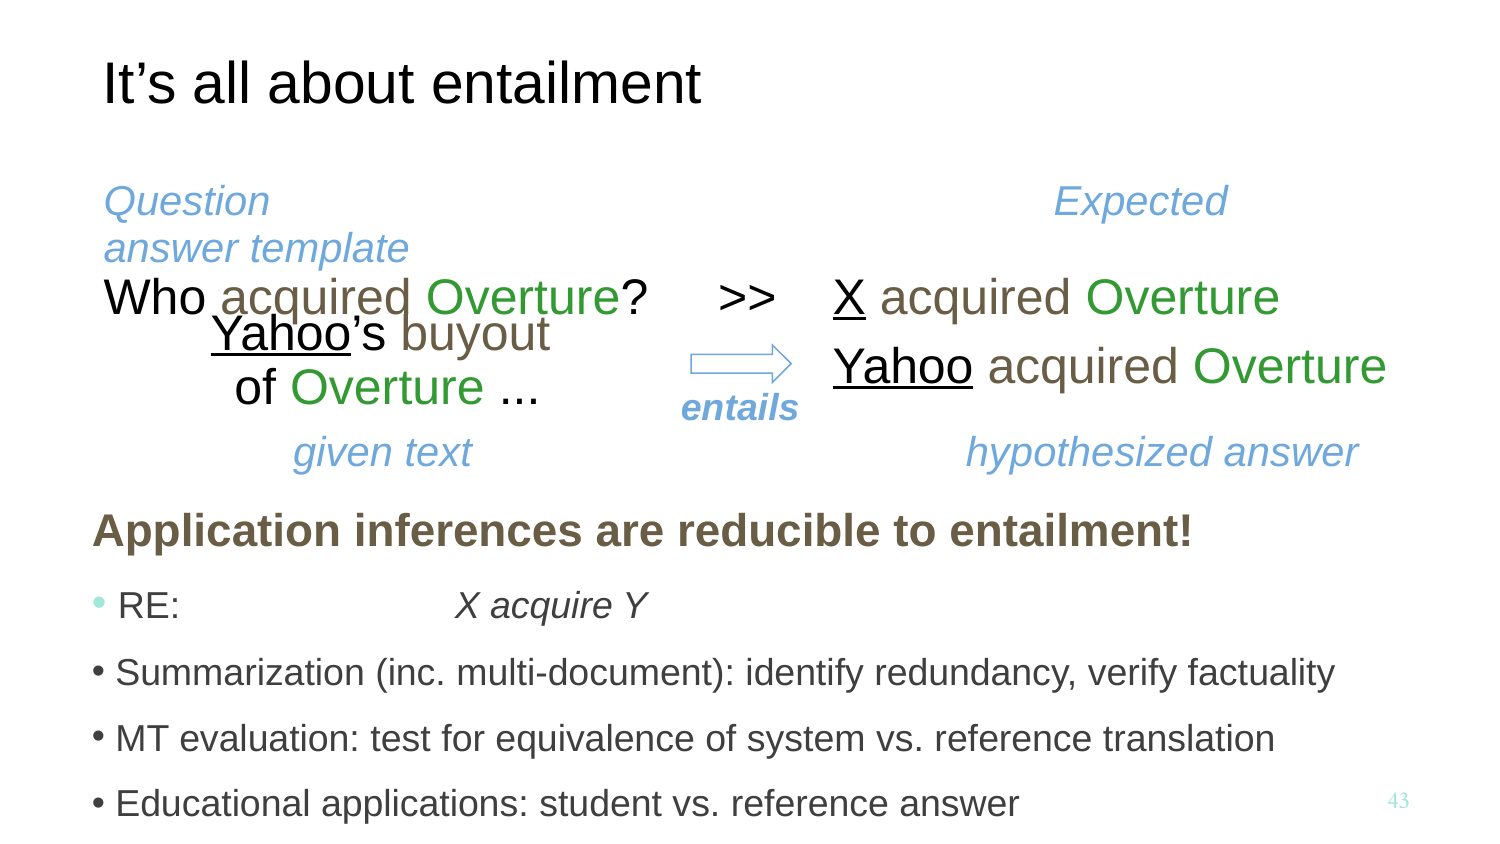

# It’s all about entailment
Question 			                         Expected answer template
Who acquired Overture?     >>    X acquired Overture
Yahoo’s buyout
of Overture ...

Yahoo acquired Overture

entails
given text
hypothesized answer
Application inferences are reducible to entailment!
 RE:     	      	      X acquire Y
 Summarization (inc. multi-document): identify redundancy, verify factuality
 MT evaluation: test for equivalence of system vs. reference translation
 Educational applications: student vs. reference answer
43